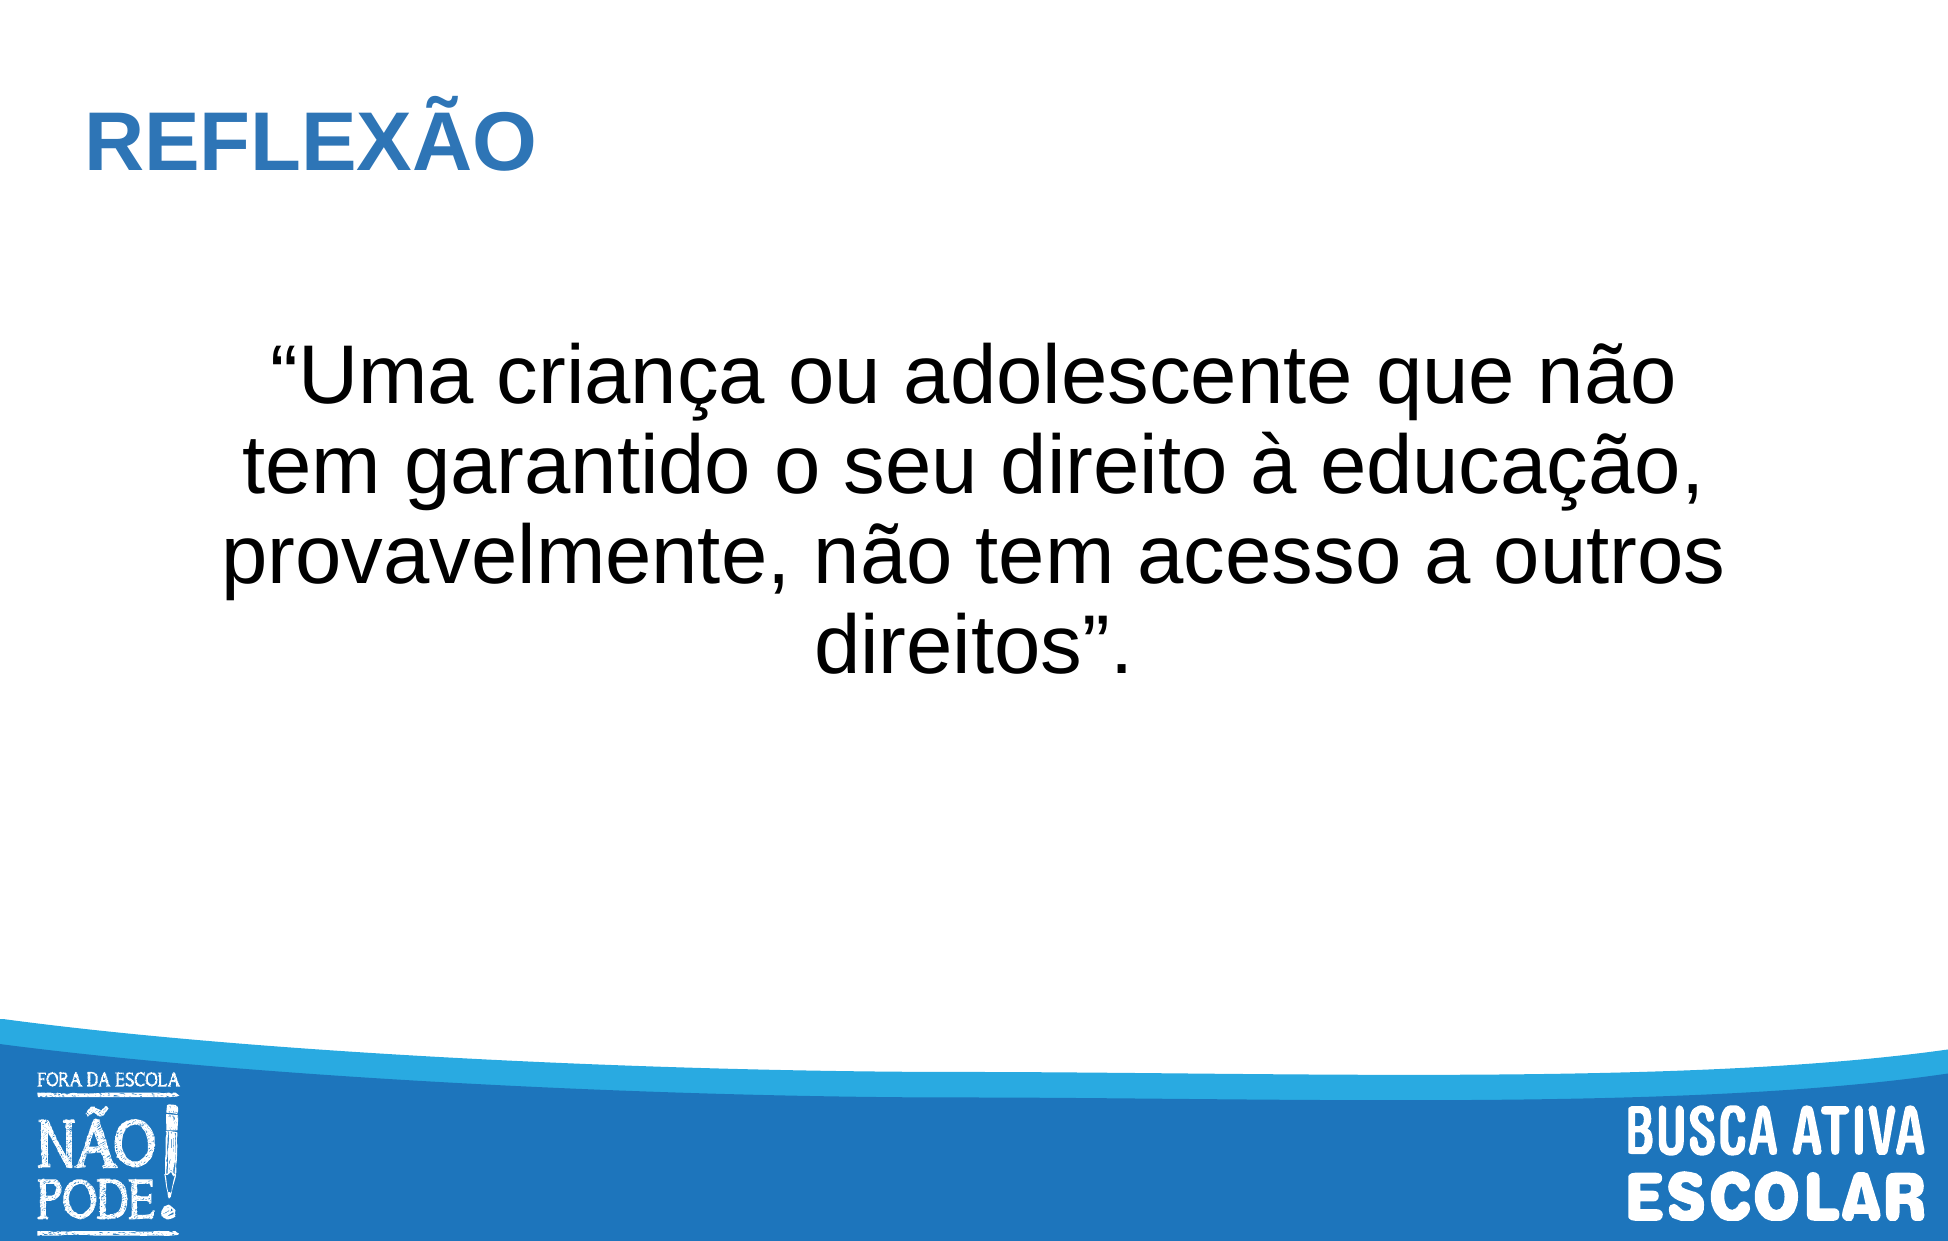

# REFLEXÃO
“Uma criança ou adolescente que não tem garantido o seu direito à educação, provavelmente, não tem acesso a outros direitos”.